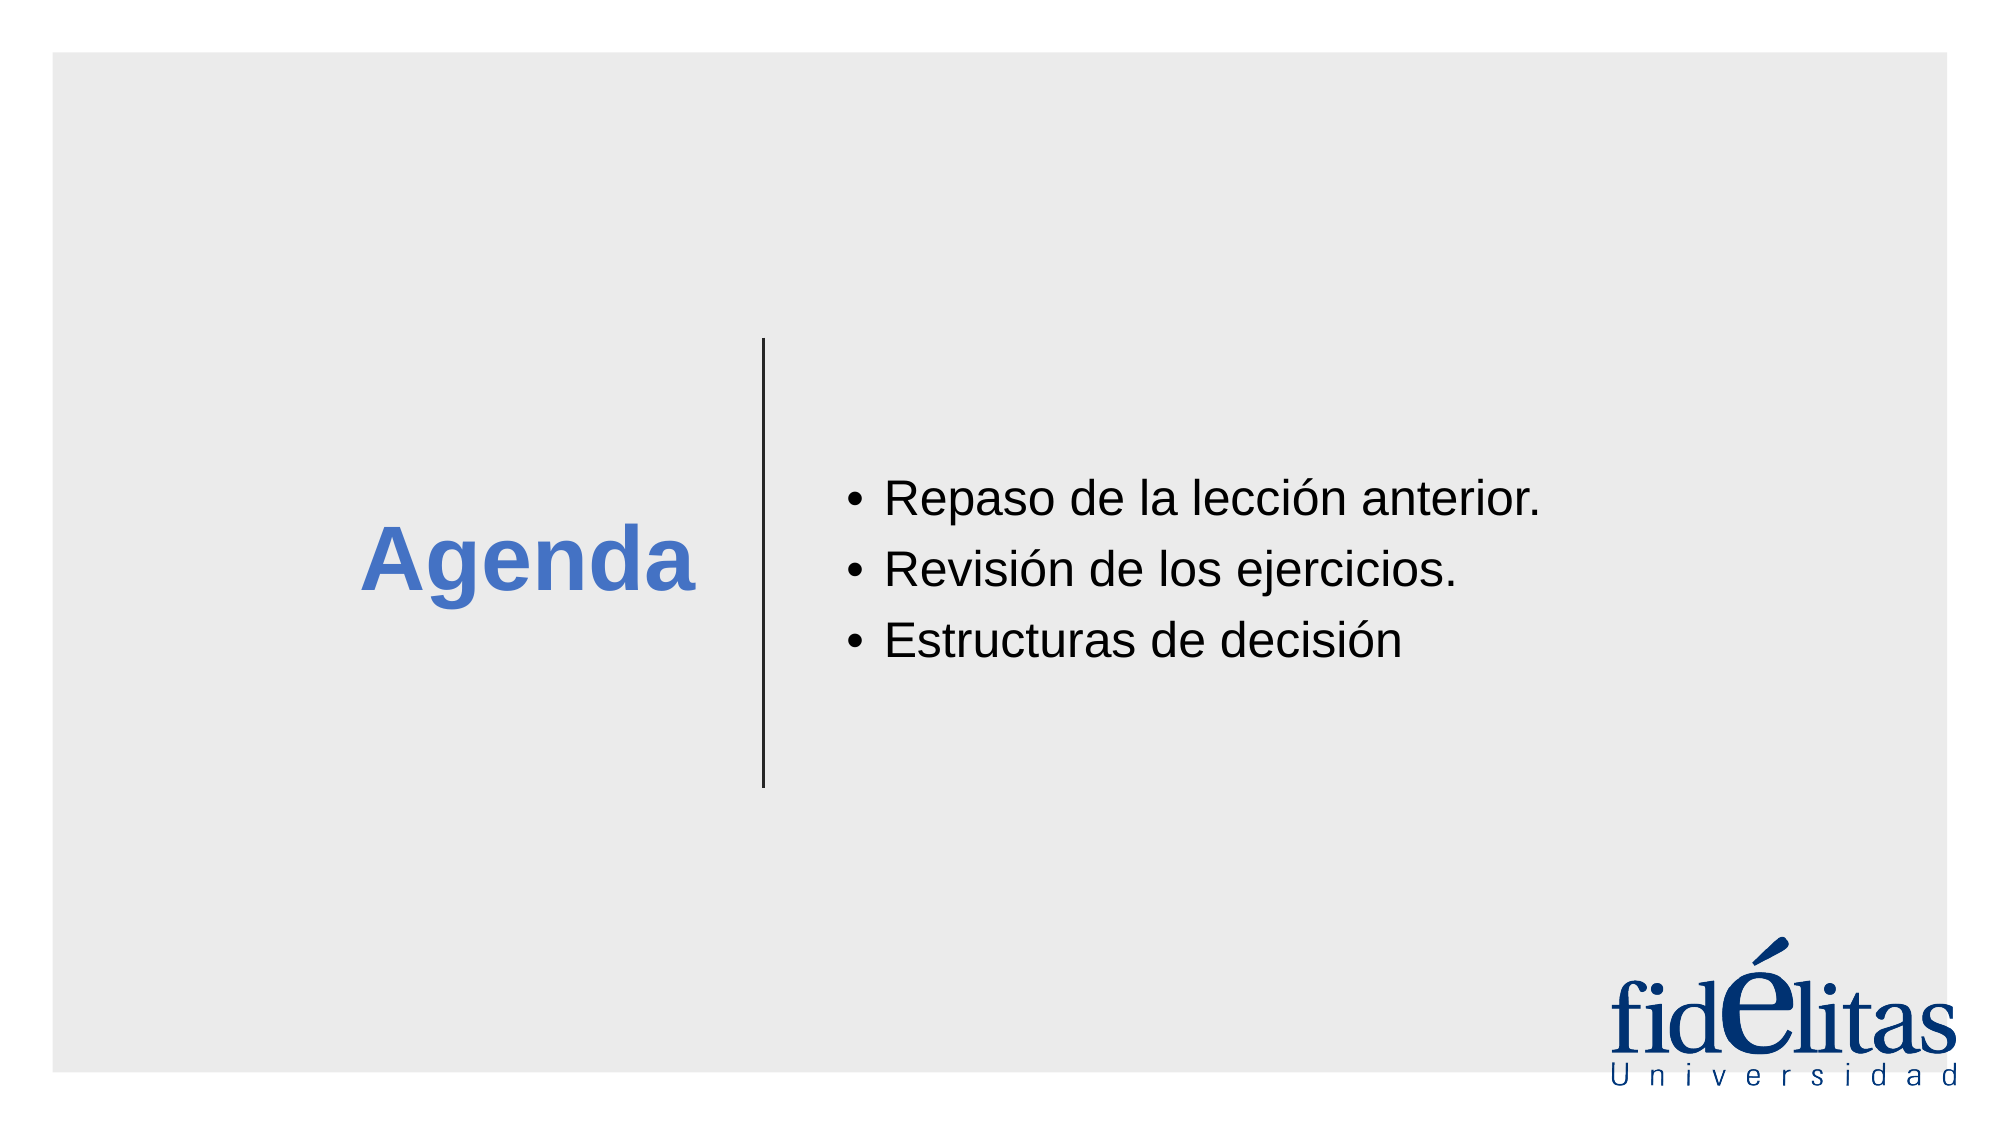

Agenda
Repaso de la lección anterior.
Revisión de los ejercicios.
Estructuras de decisión